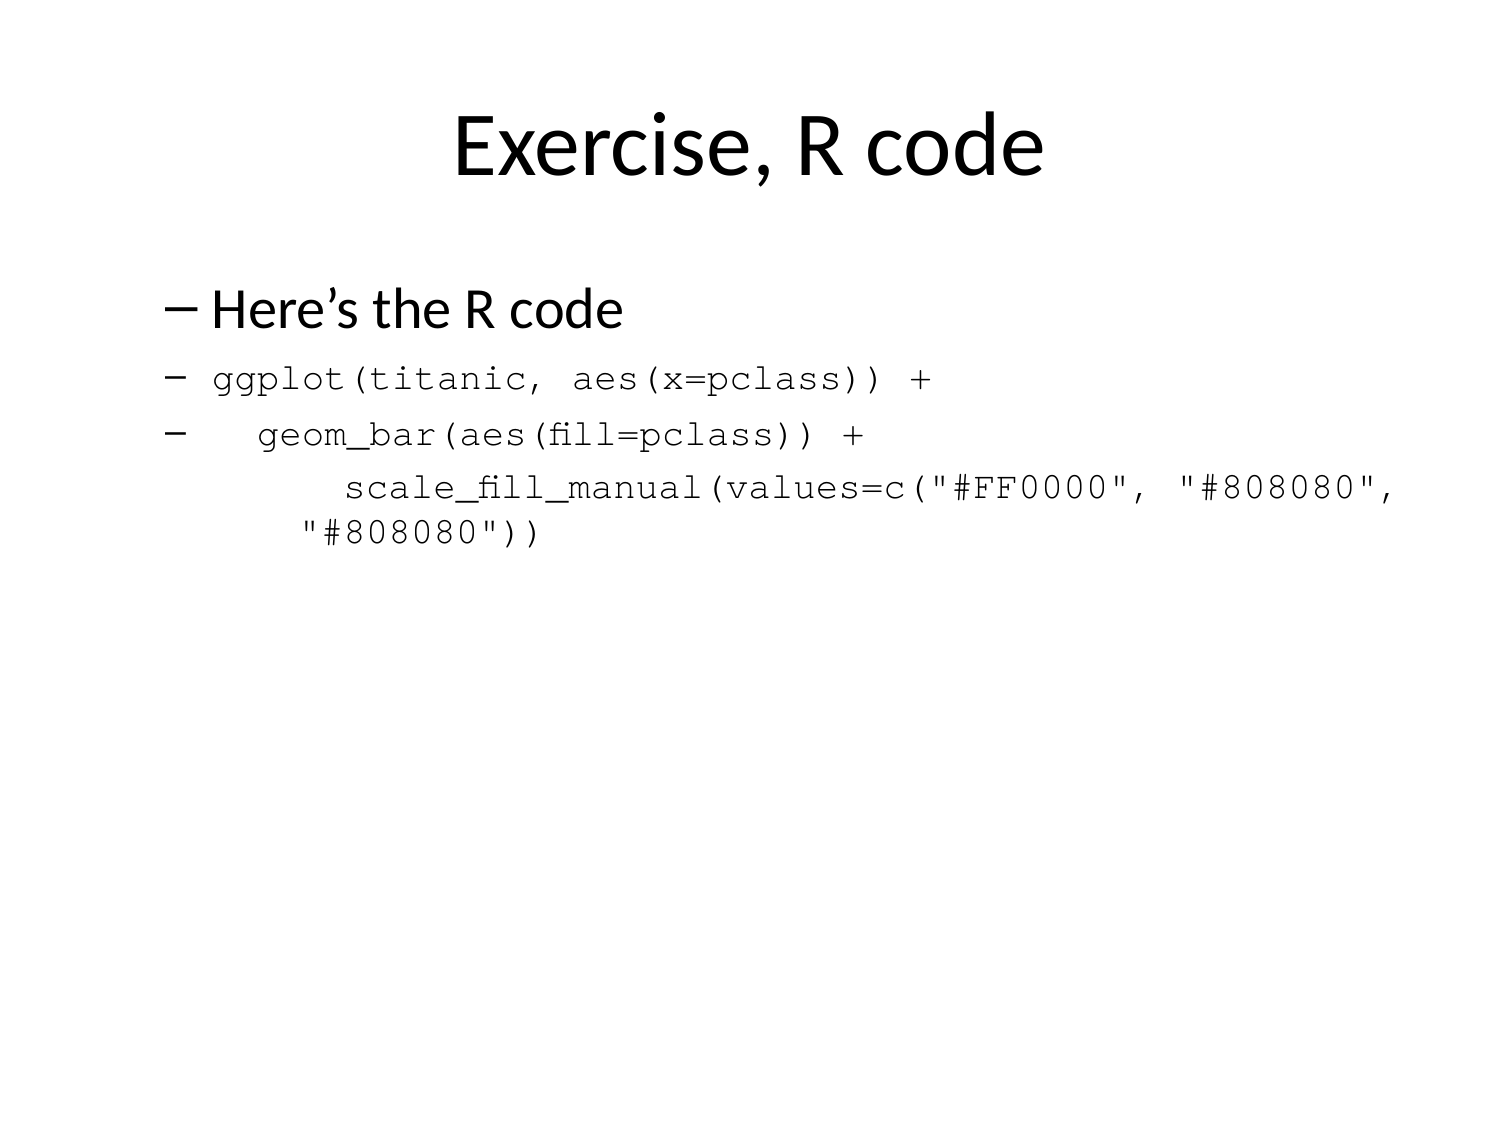

# Exercise, R code
Here’s the R code
ggplot(titanic, aes(x=pclass)) +
  geom_bar(aes(fill=pclass)) +
  scale_fill_manual(values=c("#FF0000", "#808080", "#808080"))